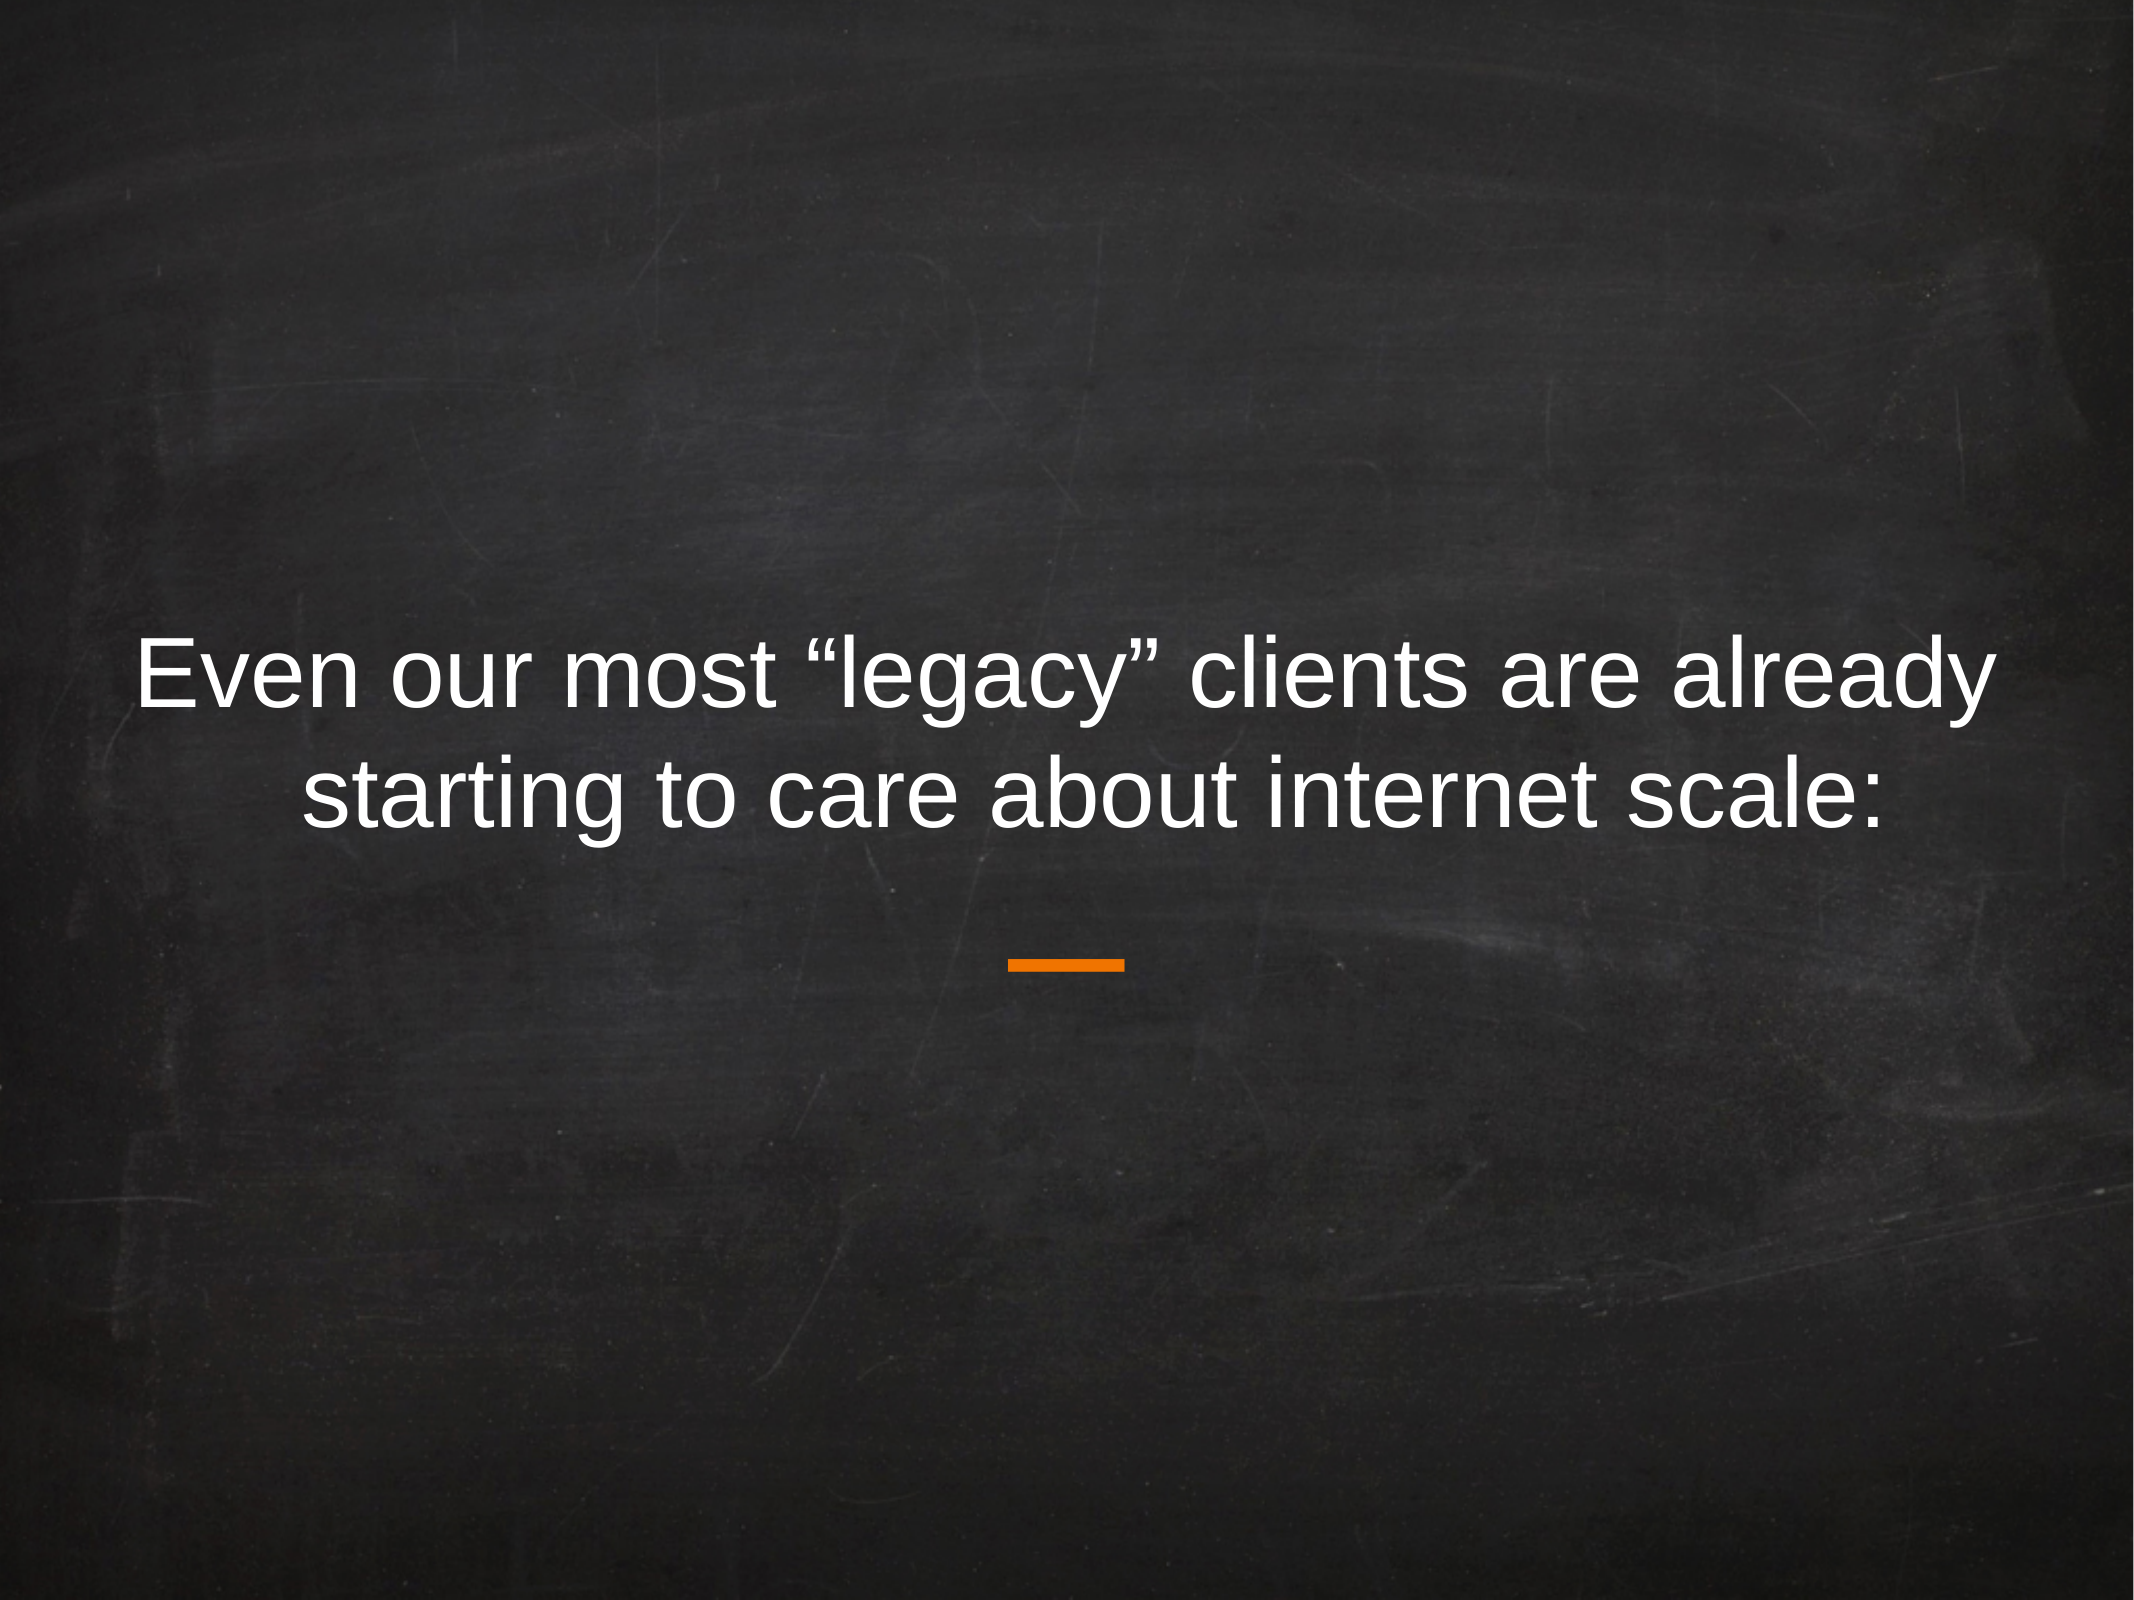

Even our most “legacy” clients are already starting to care about internet scale:
_